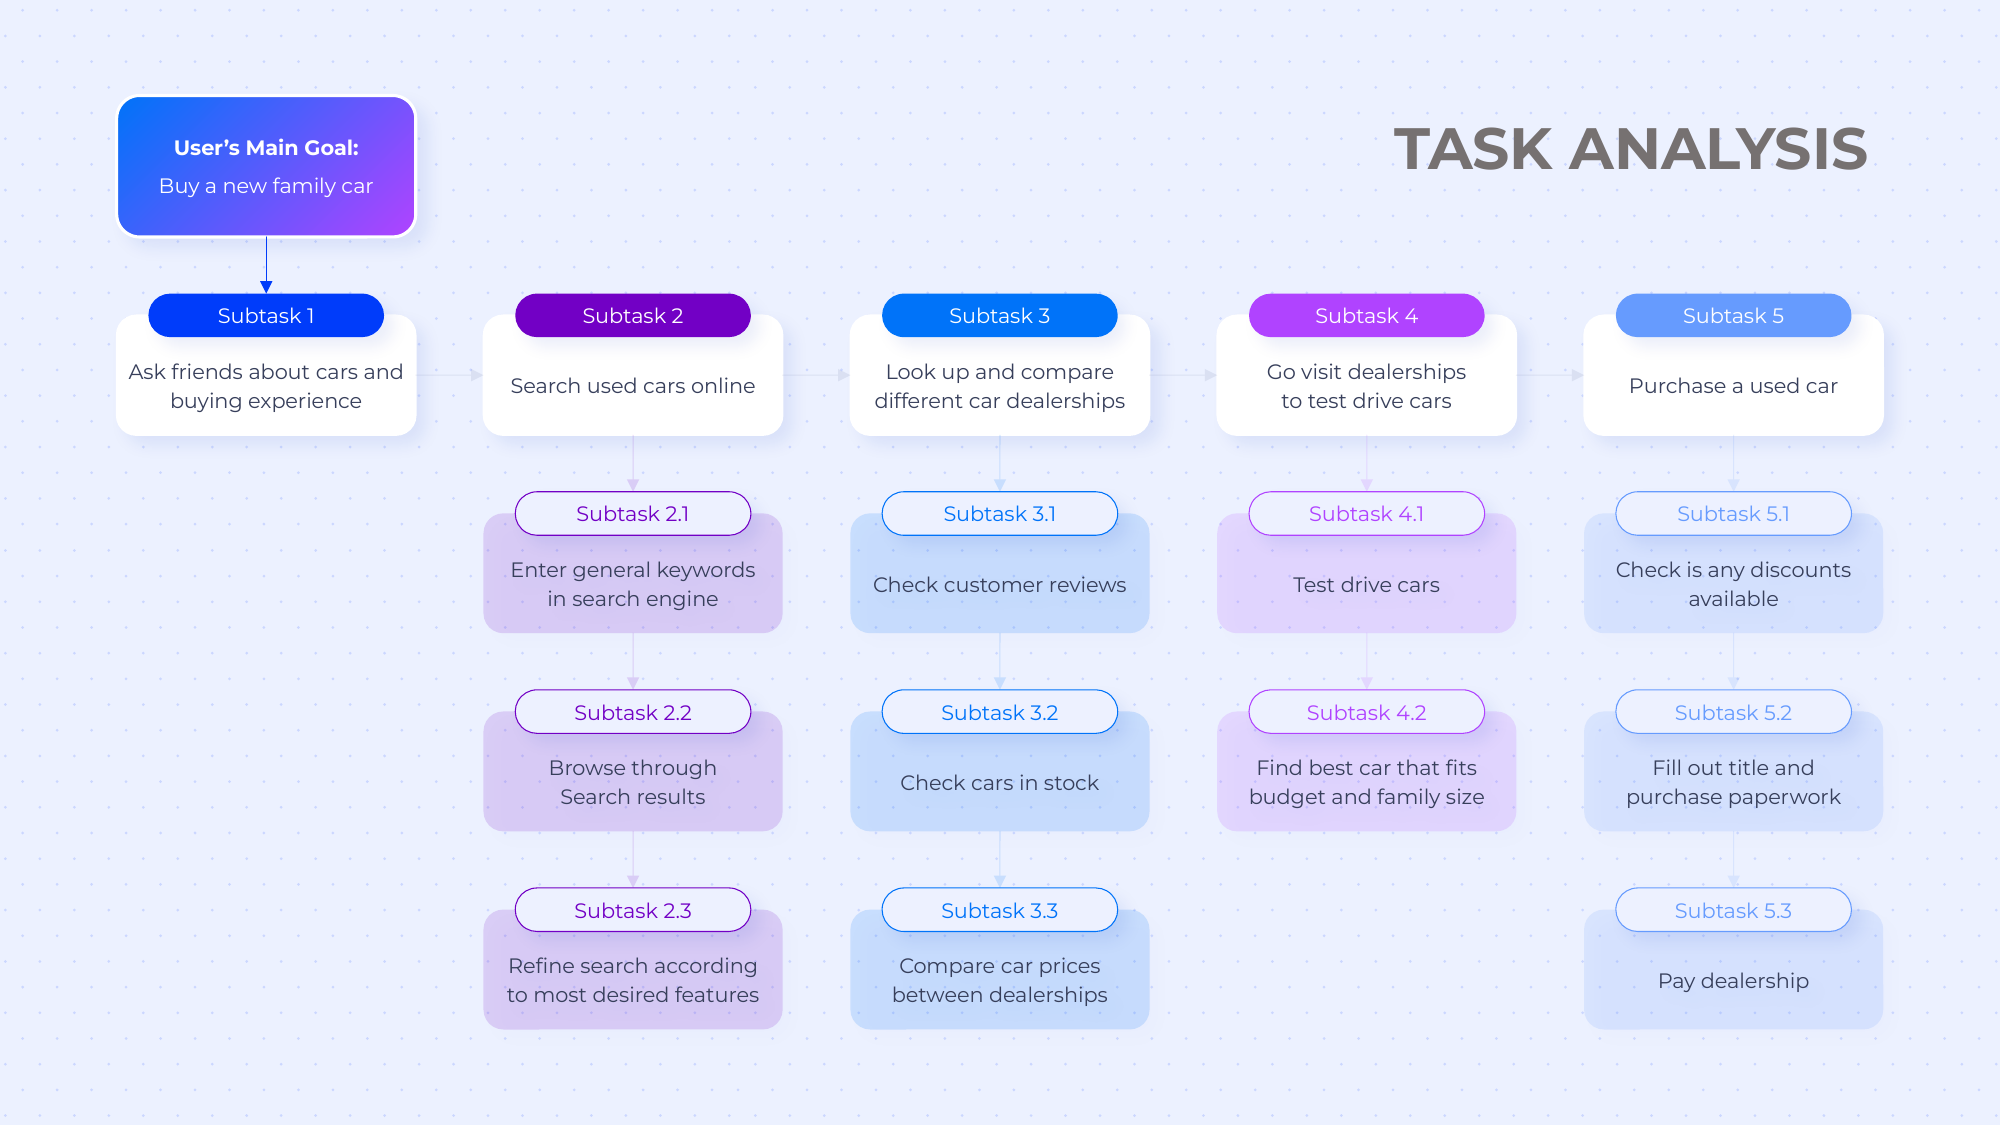

User’s Main Goal:
Buy a new family car
TASK ANALYSIS
Subtask 1
Subtask 2
Subtask 3
Subtask 4
Subtask 5
Ask friends about cars and buying experience
Search used cars online
Look up and compare different car dealerships
Go visit dealerships
to test drive cars
Purchase a used car
Subtask 2.1
Enter general keywords
in search engine
Subtask 3.1
Check customer reviews
Subtask 4.1
Test drive cars
Subtask 5.1
Check is any discounts available
Subtask 2.2
Browse through
Search results
Subtask 3.2
Check cars in stock
Subtask 4.2
Find best car that fits budget and family size
Subtask 5.2
Fill out title and
purchase paperwork
Subtask 2.3
Refine search according to most desired features
Subtask 3.3
Compare car prices between dealerships
Subtask 5.3
Pay dealership